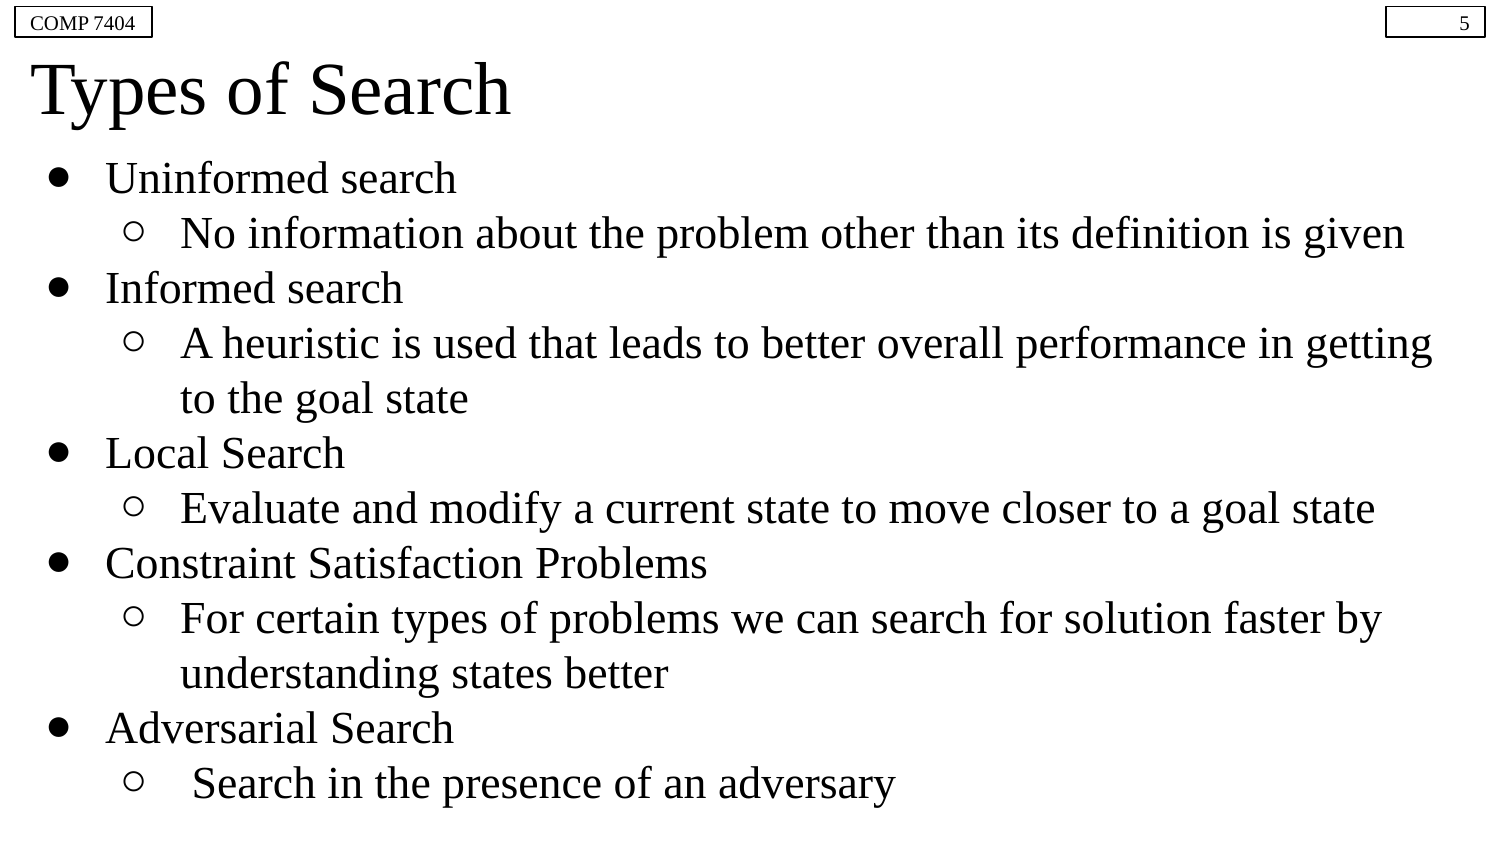

COMP 7404
5
# Types of Search
Uninformed search
No information about the problem other than its definition is given
Informed search
A heuristic is used that leads to better overall performance in getting to the goal state
Local Search
Evaluate and modify a current state to move closer to a goal state
Constraint Satisfaction Problems
For certain types of problems we can search for solution faster by understanding states better
Adversarial Search
 Search in the presence of an adversary